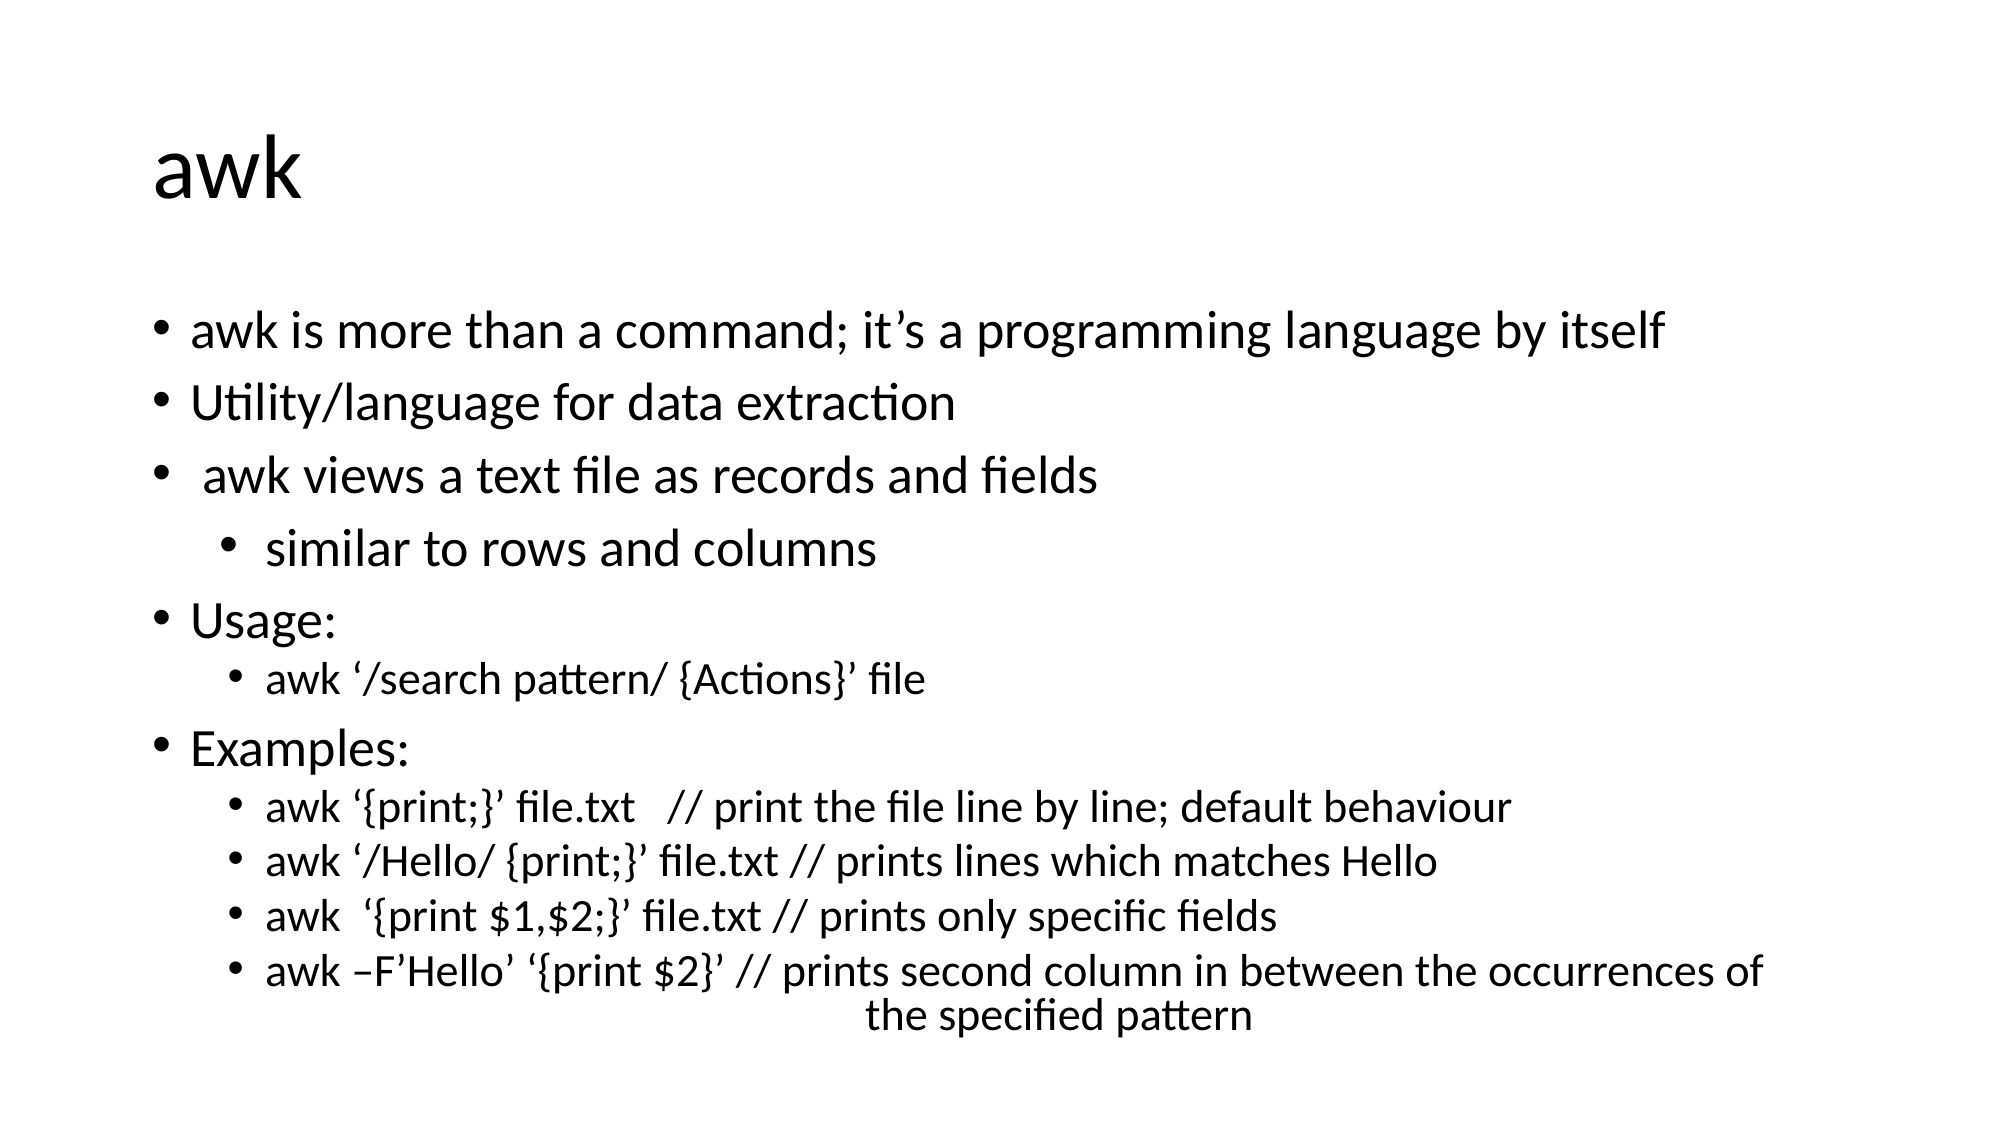

# awk
awk is more than a command; it’s a programming language by itself
Utility/language for data extraction
 awk views a text file as records and fields
similar to rows and columns
Usage:
awk ‘/search pattern/ {Actions}’ file
Examples:
awk ‘{print;}’ file.txt   // print the file line by line; default behaviour
awk ‘/Hello/ {print;}’ file.txt // prints lines which matches Hello
awk  ‘{print $1,$2;}’ file.txt // prints only specific fields
awk –F’Hello’ ‘{print $2}’ // prints second column in between the occurrences of 				the specified pattern